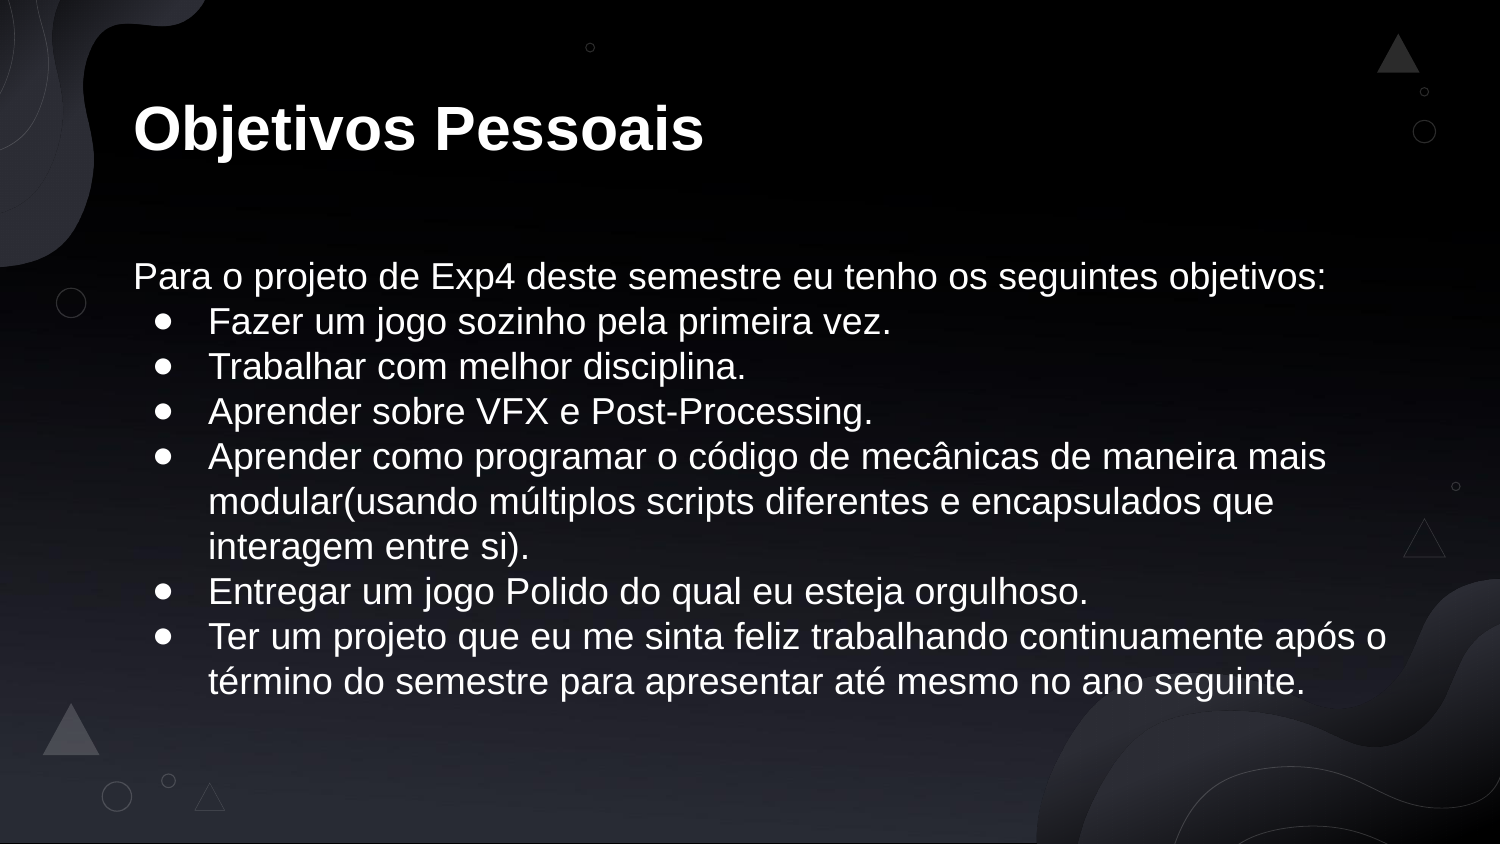

# Objetivos Pessoais
Para o projeto de Exp4 deste semestre eu tenho os seguintes objetivos:
Fazer um jogo sozinho pela primeira vez.
Trabalhar com melhor disciplina.
Aprender sobre VFX e Post-Processing.
Aprender como programar o código de mecânicas de maneira mais modular(usando múltiplos scripts diferentes e encapsulados que interagem entre si).
Entregar um jogo Polido do qual eu esteja orgulhoso.
Ter um projeto que eu me sinta feliz trabalhando continuamente após o término do semestre para apresentar até mesmo no ano seguinte.